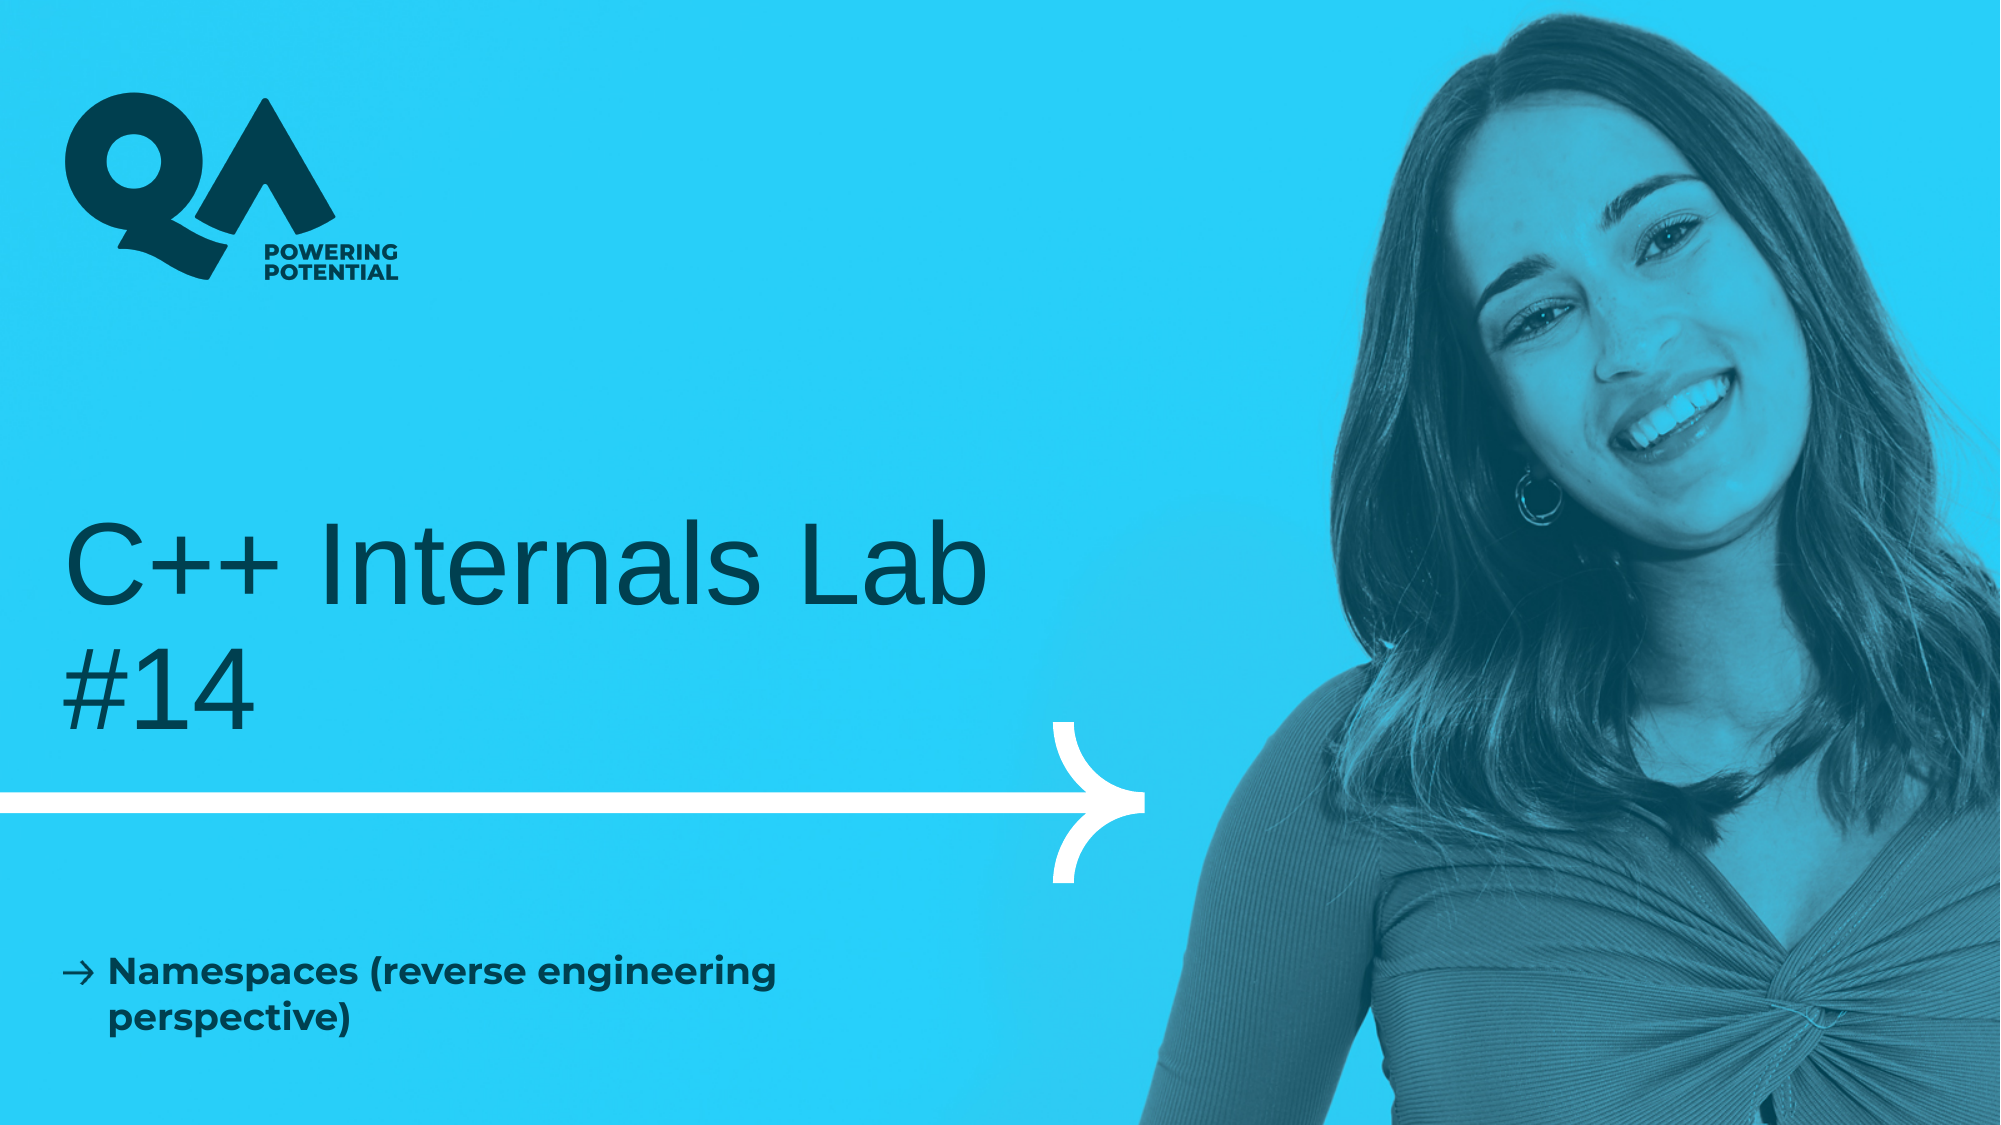

# C++ Internals Lab #14
Namespaces (reverse engineering perspective)